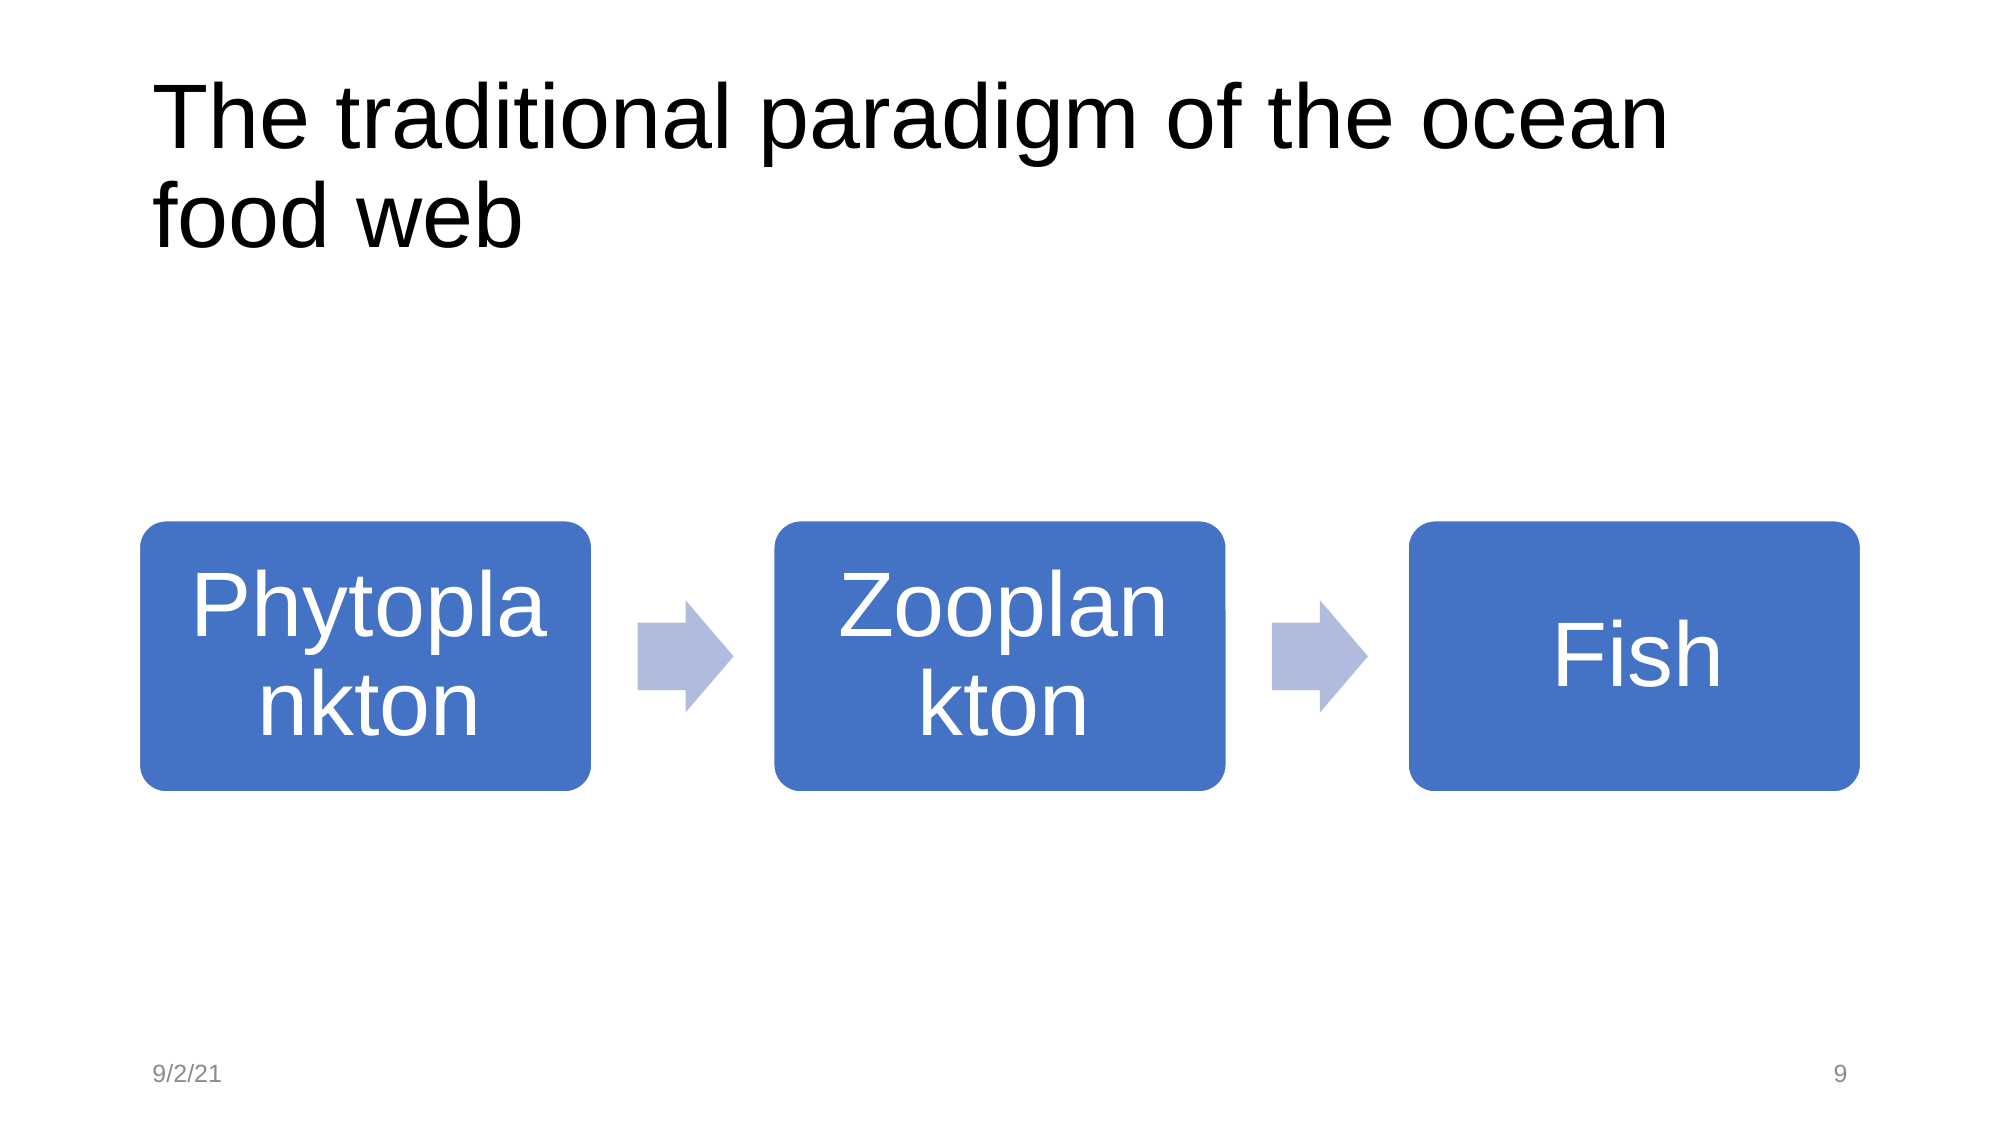

# The traditional paradigm of the ocean food web
Phytoplankton

Zooplankton

Fish
9/2/21
9